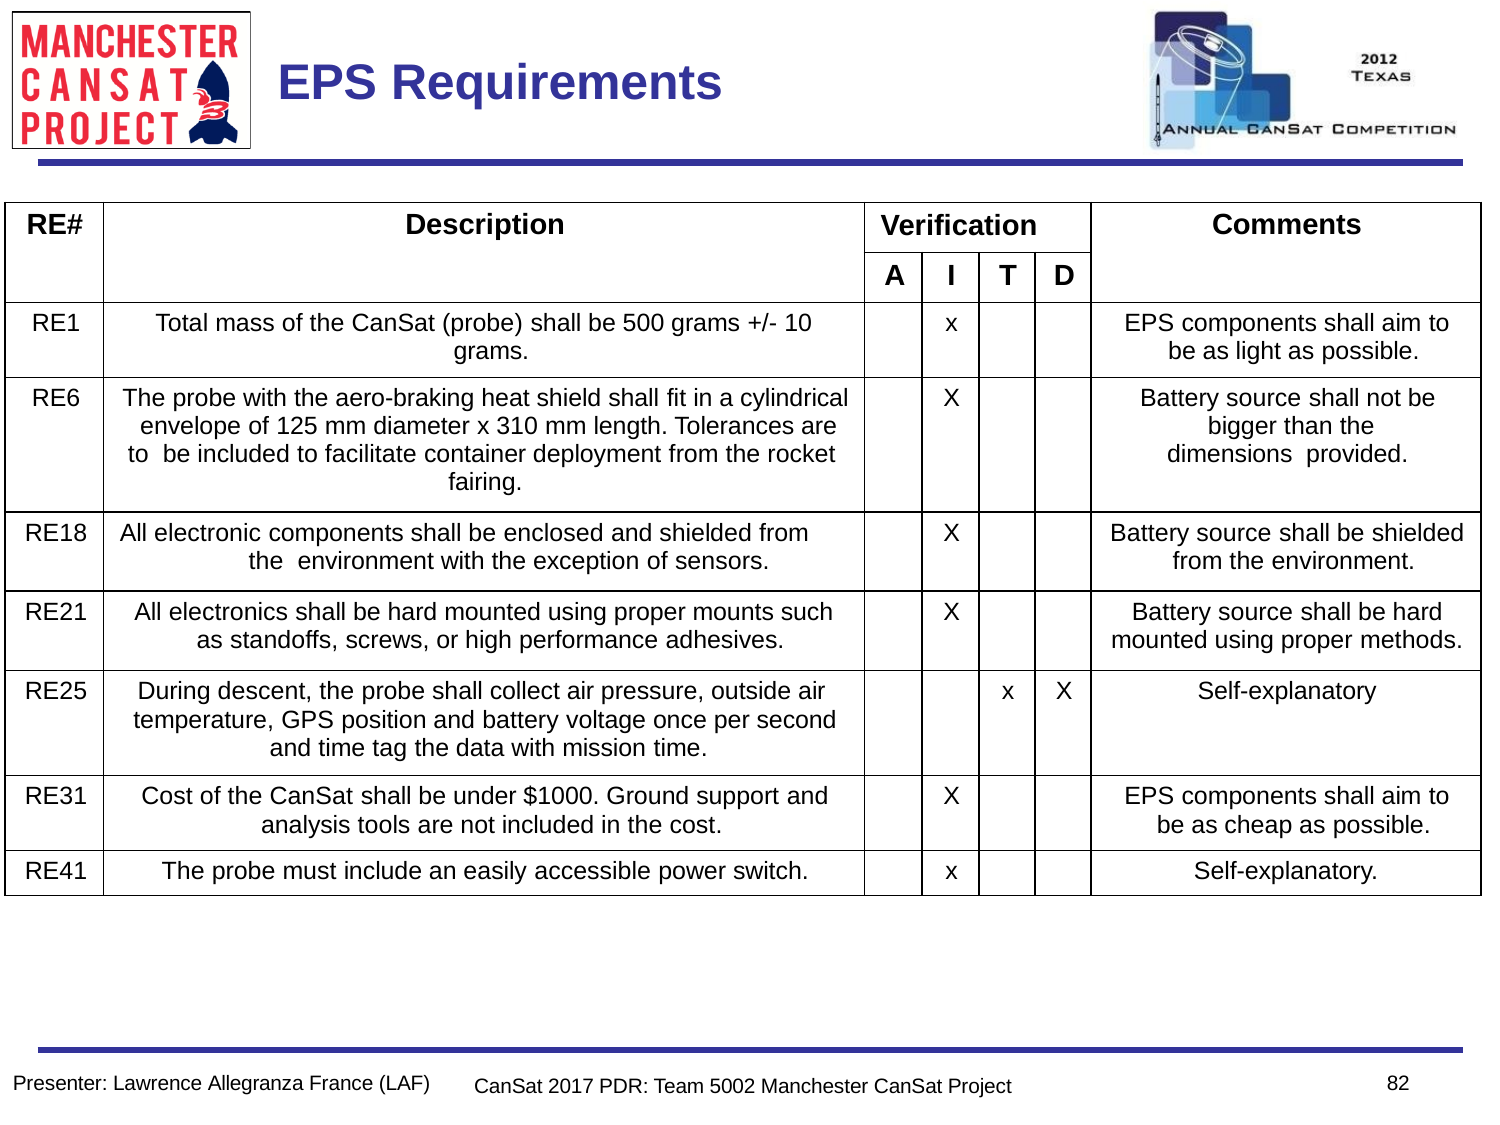

Team Logo
Here
(If You Want)

# EPS Requirements

| RE# | Description | Verification |  |  |  | Comments |
| --- | --- | --- | --- | --- | --- | --- |
|  |  | A | I | T | D |  |
| RE1 | Total mass of the CanSat (probe) shall be 500 grams +/- 10 grams. |  | x |  |  | EPS components shall aim to be as light as possible. |
| RE6 | The probe with the aero-braking heat shield shall fit in a cylindrical envelope of 125 mm diameter x 310 mm length. Tolerances are to be included to facilitate container deployment from the rocket fairing. |  | X |  |  | Battery source shall not be bigger than the dimensions provided. |
| RE18 | All electronic components shall be enclosed and shielded from the environment with the exception of sensors. |  | X |  |  | Battery source shall be shielded from the environment. |
| RE21 | All electronics shall be hard mounted using proper mounts such as standoffs, screws, or high performance adhesives. |  | X |  |  | Battery source shall be hard mounted using proper methods. |
| RE25 | During descent, the probe shall collect air pressure, outside air temperature, GPS position and battery voltage once per second and time tag the data with mission time. |  |  | x | X | Self-explanatory |
| RE31 | Cost of the CanSat shall be under $1000. Ground support and analysis tools are not included in the cost. |  | X |  |  | EPS components shall aim to be as cheap as possible. |
| RE41 | The probe must include an easily accessible power switch. |  | x |  |  | Self-explanatory. |
82
Presenter: Lawrence Allegranza France (LAF)
CanSat 2017 PDR: Team 5002 Manchester CanSat Project